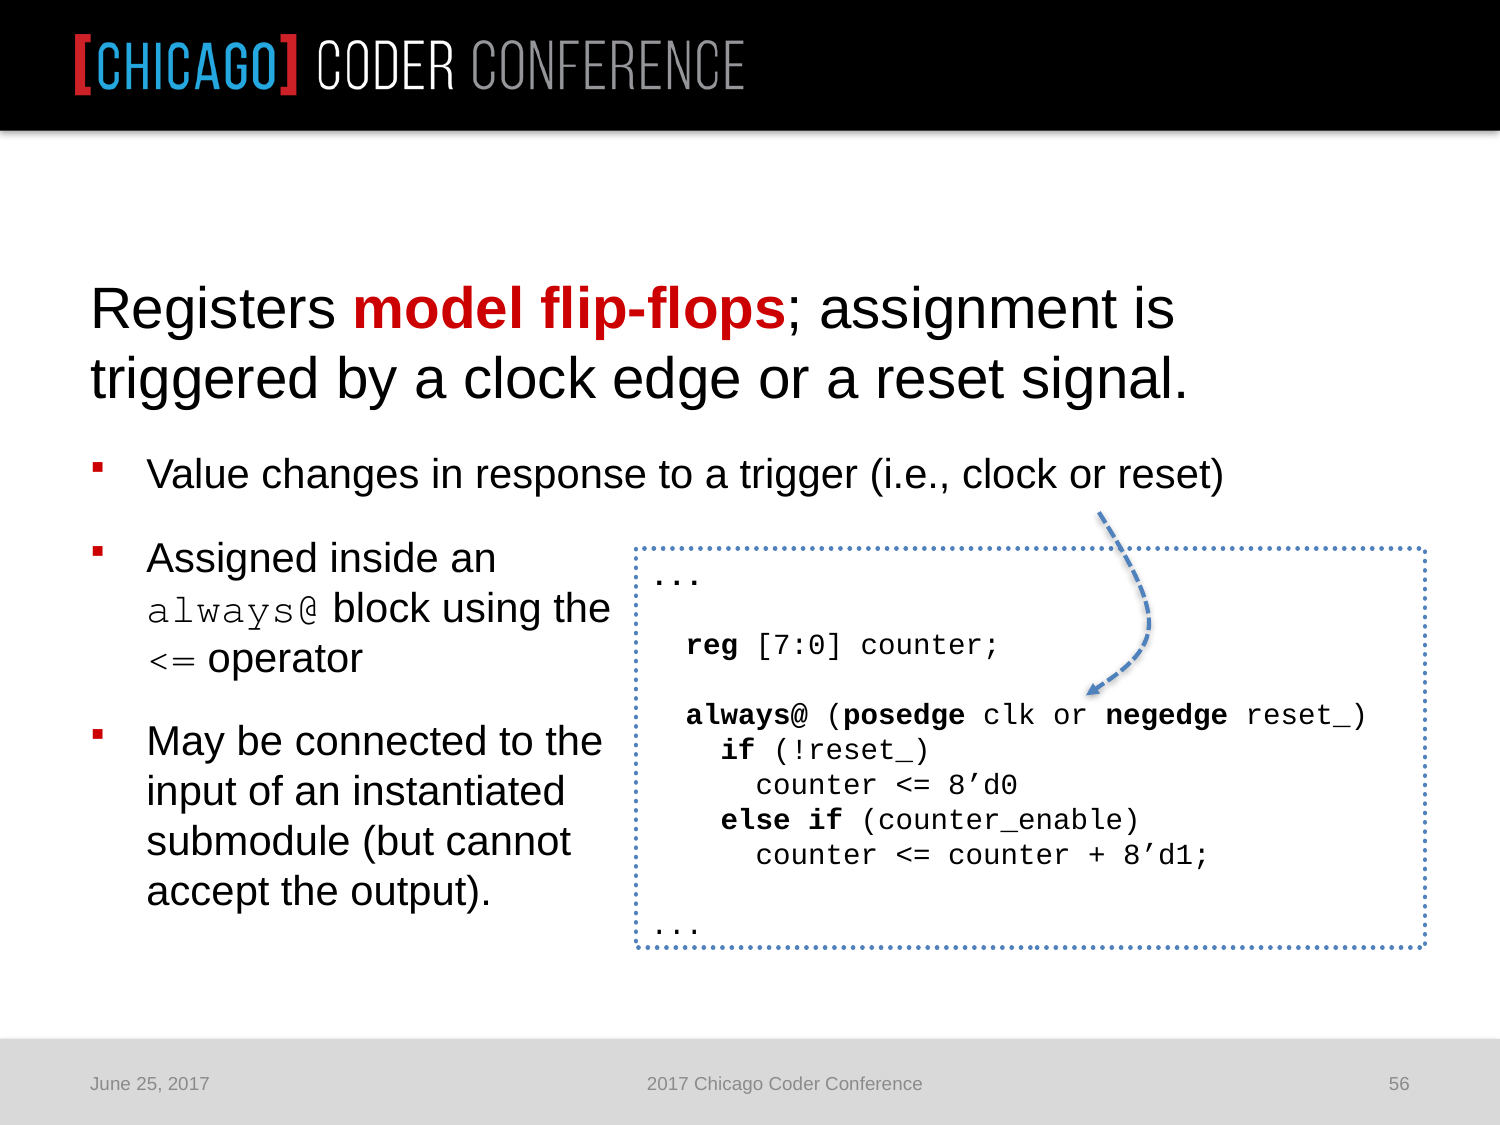

Registers model flip-flops; assignment is triggered by a clock edge or a reset signal.

Value changes in response to a trigger (i.e., clock or reset)
Assigned inside an
always@ block using the
<= operator
May be connected to the
input of an instantiated
submodule (but cannot
accept the output).

...

  reg [7:0] counter;

  always@ (posedge clk or negedge reset_)
    if (!reset_)
      counter <= 8’d0
    else if (counter_enable)
      counter <= counter + 8’d1;

...
June 25, 2017
2017 Chicago Coder Conference
56